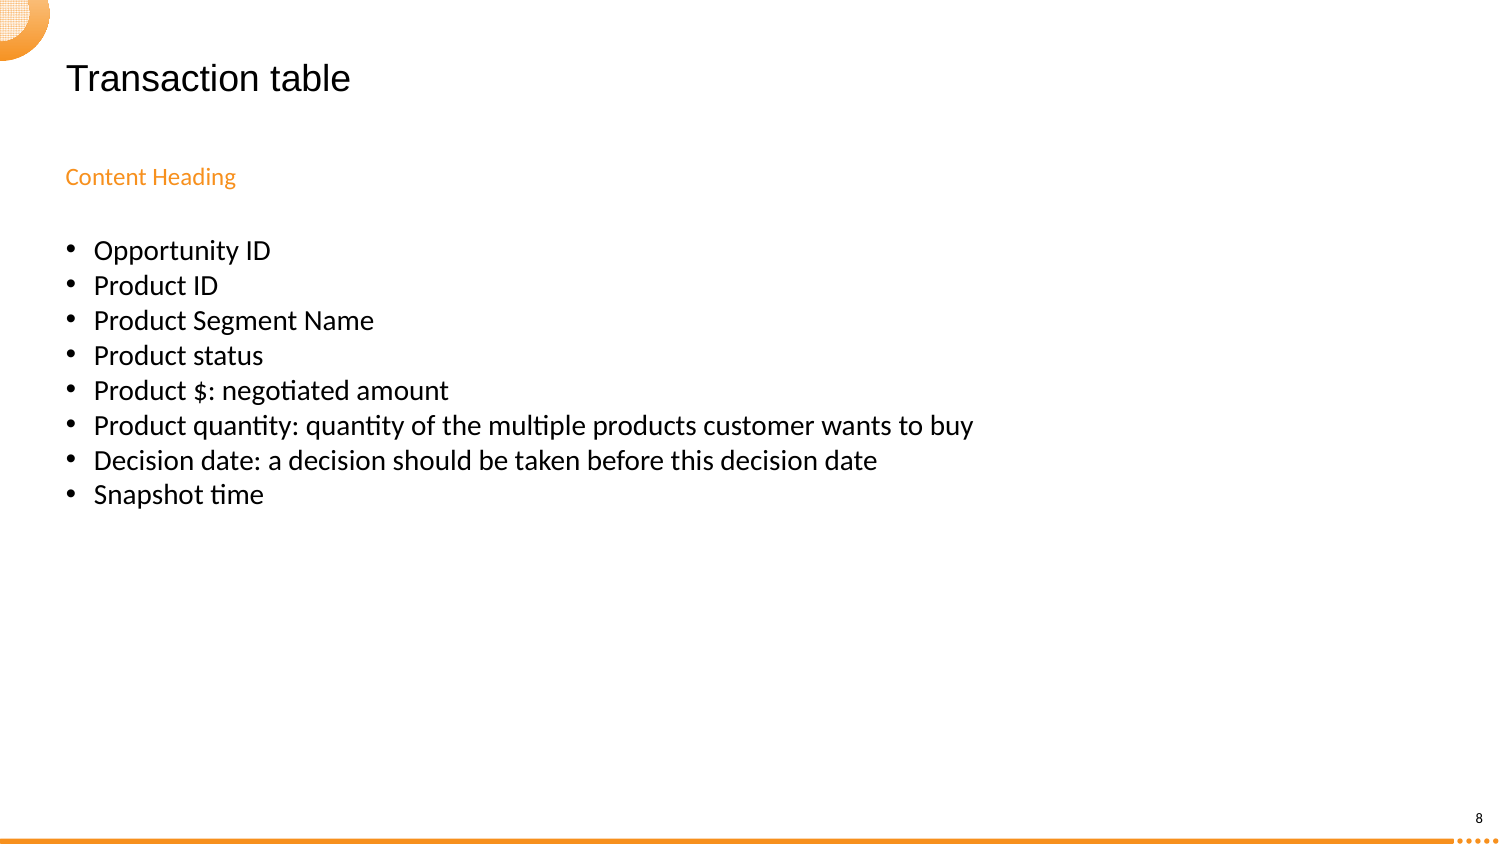

Transaction table
Content Heading
Opportunity ID
Product ID
Product Segment Name
Product status
Product $: negotiated amount
Product quantity: quantity of the multiple products customer wants to buy
Decision date: a decision should be taken before this decision date
Snapshot time